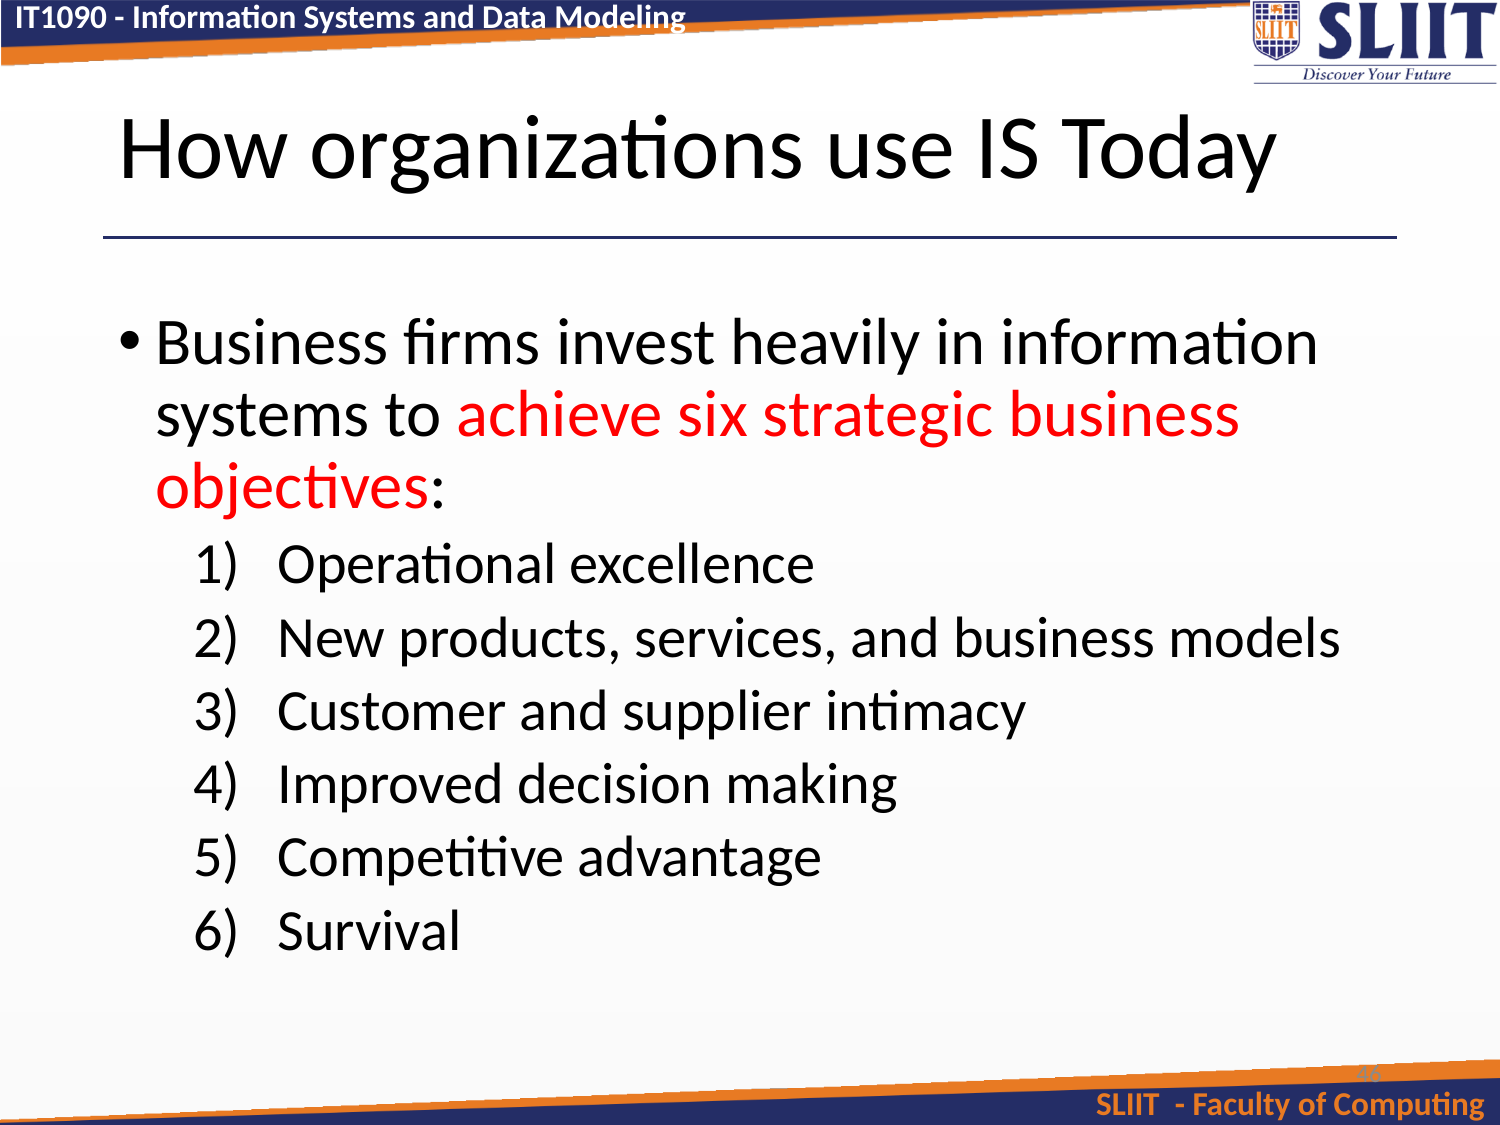

# How organizations use IS Today
Business firms invest heavily in information systems to achieve six strategic business objectives:
Operational excellence
New products, services, and business models
Customer and supplier intimacy
Improved decision making
Competitive advantage
Survival

46